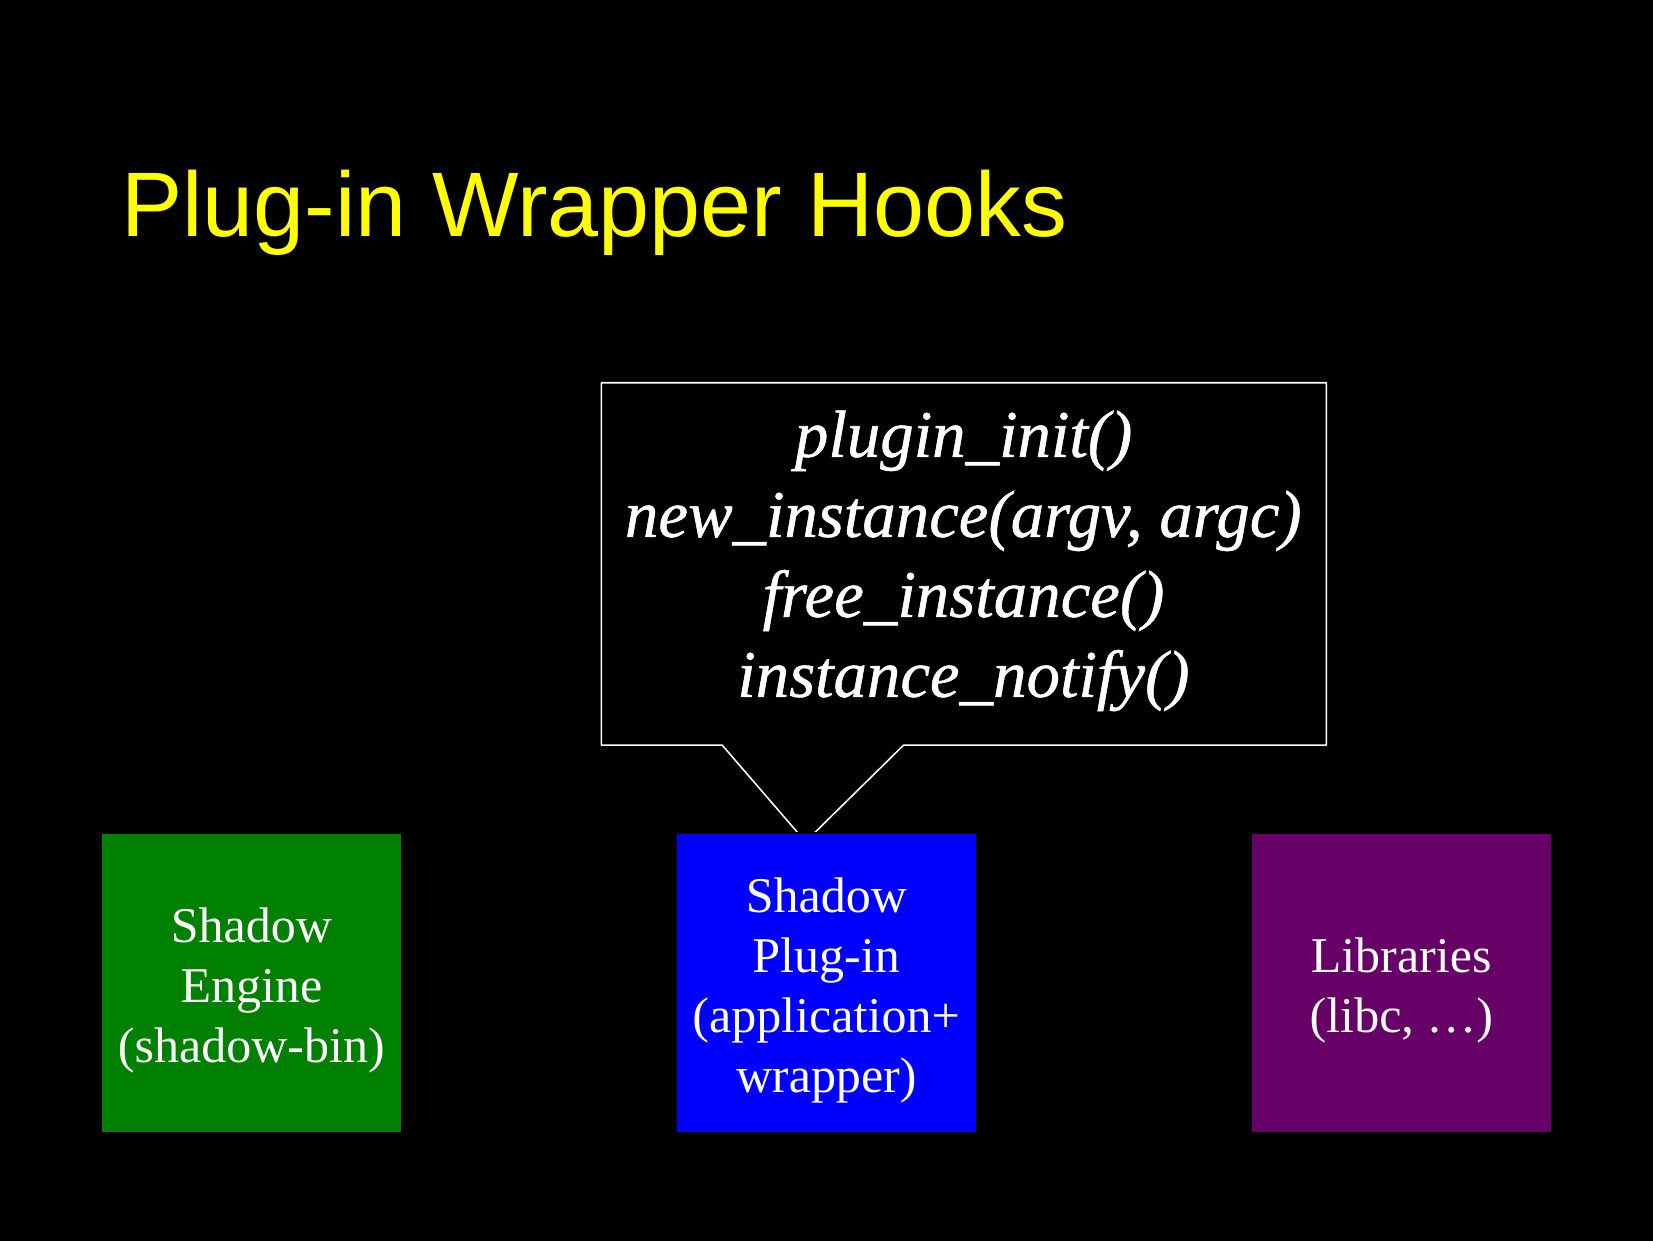

# Plug-in Wrapper Hooks
plugin_init()
new_instance(argv, argc)
free_instance()
instance_notify()
Shadow Engine
(shadow-bin)
Libraries
(libc, …)
Shadow
Plug-in
(application+wrapper)